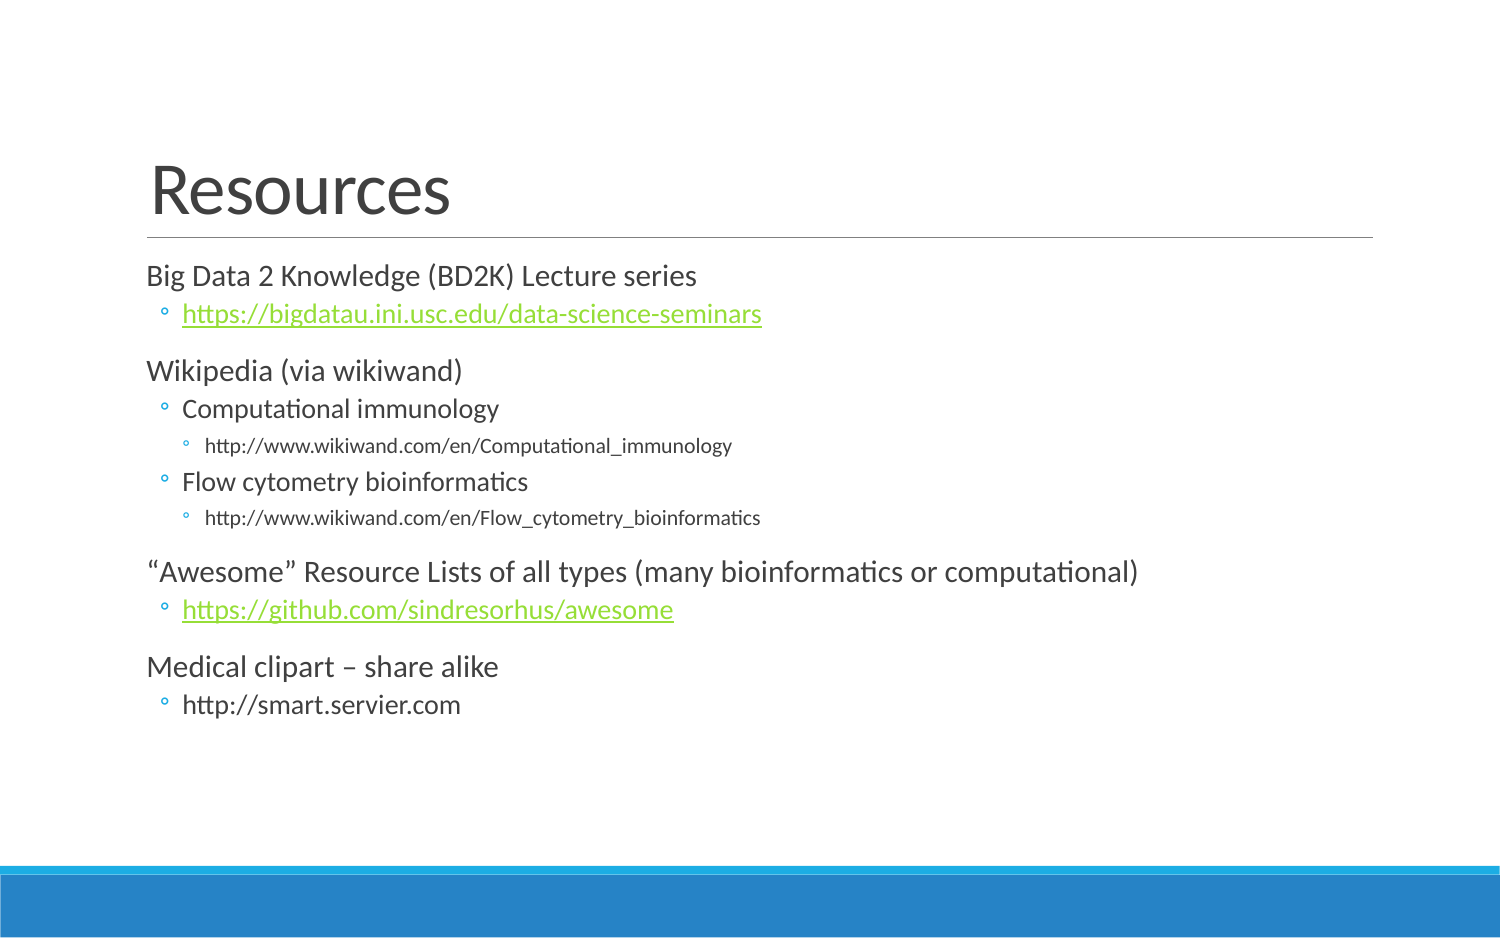

# Resources
Big Data 2 Knowledge (BD2K) Lecture series
https://bigdatau.ini.usc.edu/data-science-seminars
Wikipedia (via wikiwand)
Computational immunology
http://www.wikiwand.com/en/Computational_immunology
Flow cytometry bioinformatics
http://www.wikiwand.com/en/Flow_cytometry_bioinformatics
“Awesome” Resource Lists of all types (many bioinformatics or computational)
https://github.com/sindresorhus/awesome
Medical clipart – share alike
http://smart.servier.com